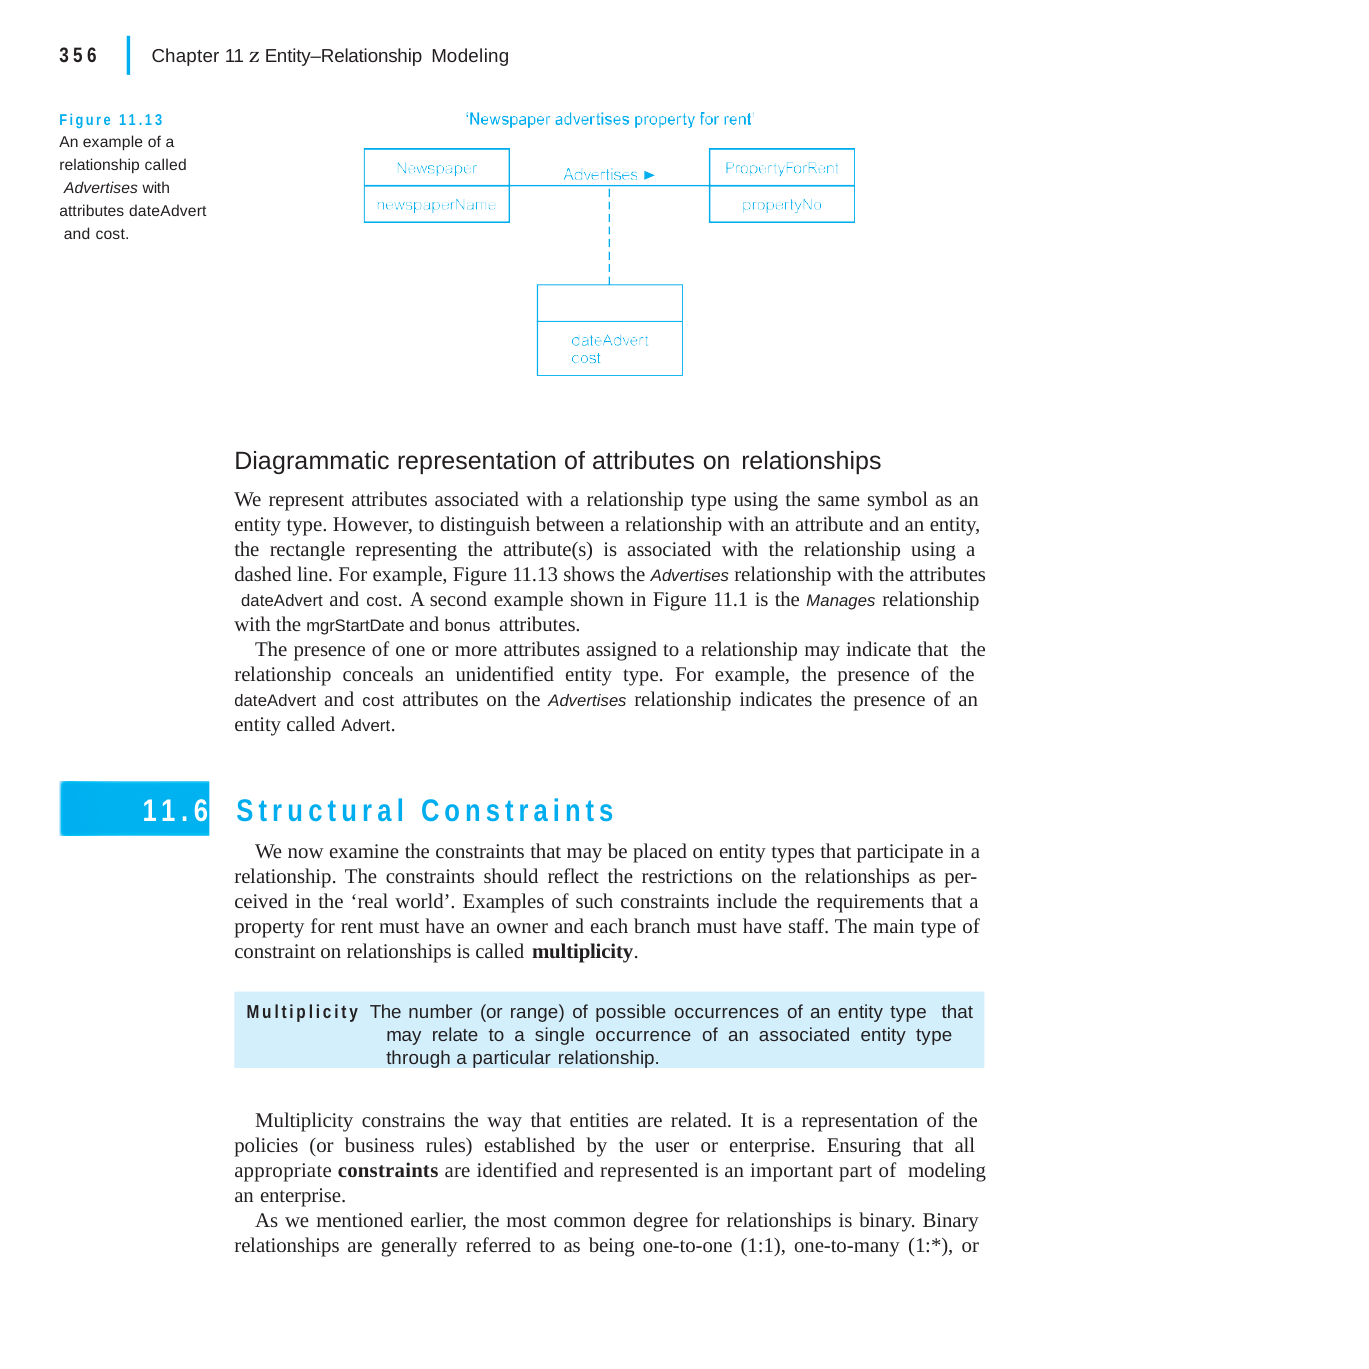

|
356	Chapter 11 z Entity–Relationship Modeling
Figure 11.13  An example of a  relationship called  Advertises with
attributes dateAdvert  and cost.

Diagrammatic representation of attributes on relationships
We represent attributes associated with a relationship type using the same symbol as an  entity type. However, to distinguish between a relationship with an attribute and an entity,  the rectangle representing the attribute(s) is associated with the relationship using a  dashed line. For example, Figure 11.13 shows the Advertises relationship with the attributes  dateAdvert and cost. A second example shown in Figure 11.1 is the Manages relationship  with the mgrStartDate and bonus attributes.
The presence of one or more attributes assigned to a relationship may indicate that  the relationship conceals an unidentified entity type. For example, the presence of the  dateAdvert and cost attributes on the Advertises relationship indicates the presence of an  entity called Advert.

11.6	Structural Constraints
We now examine the constraints that may be placed on entity types that participate in a  relationship. The constraints should reflect the restrictions on the relationships as per-  ceived in the ‘real world’. Examples of such constraints include the requirements that a  property for rent must have an owner and each branch must have staff. The main type of  constraint on relationships is called multiplicity.

Multiplicity The number (or range) of possible occurrences of an entity type  that may relate to a single occurrence of an associated entity type   through a particular relationship.
Multiplicity constrains the way that entities are related. It is a representation of the  policies (or business rules) established by the user or enterprise. Ensuring that all  appropriate constraints are identified and represented is an important part of  modeling an enterprise.
As we mentioned earlier, the most common degree for relationships is binary. Binary  relationships are generally referred to as being one-to-one (1:1), one-to-many (1:*), or